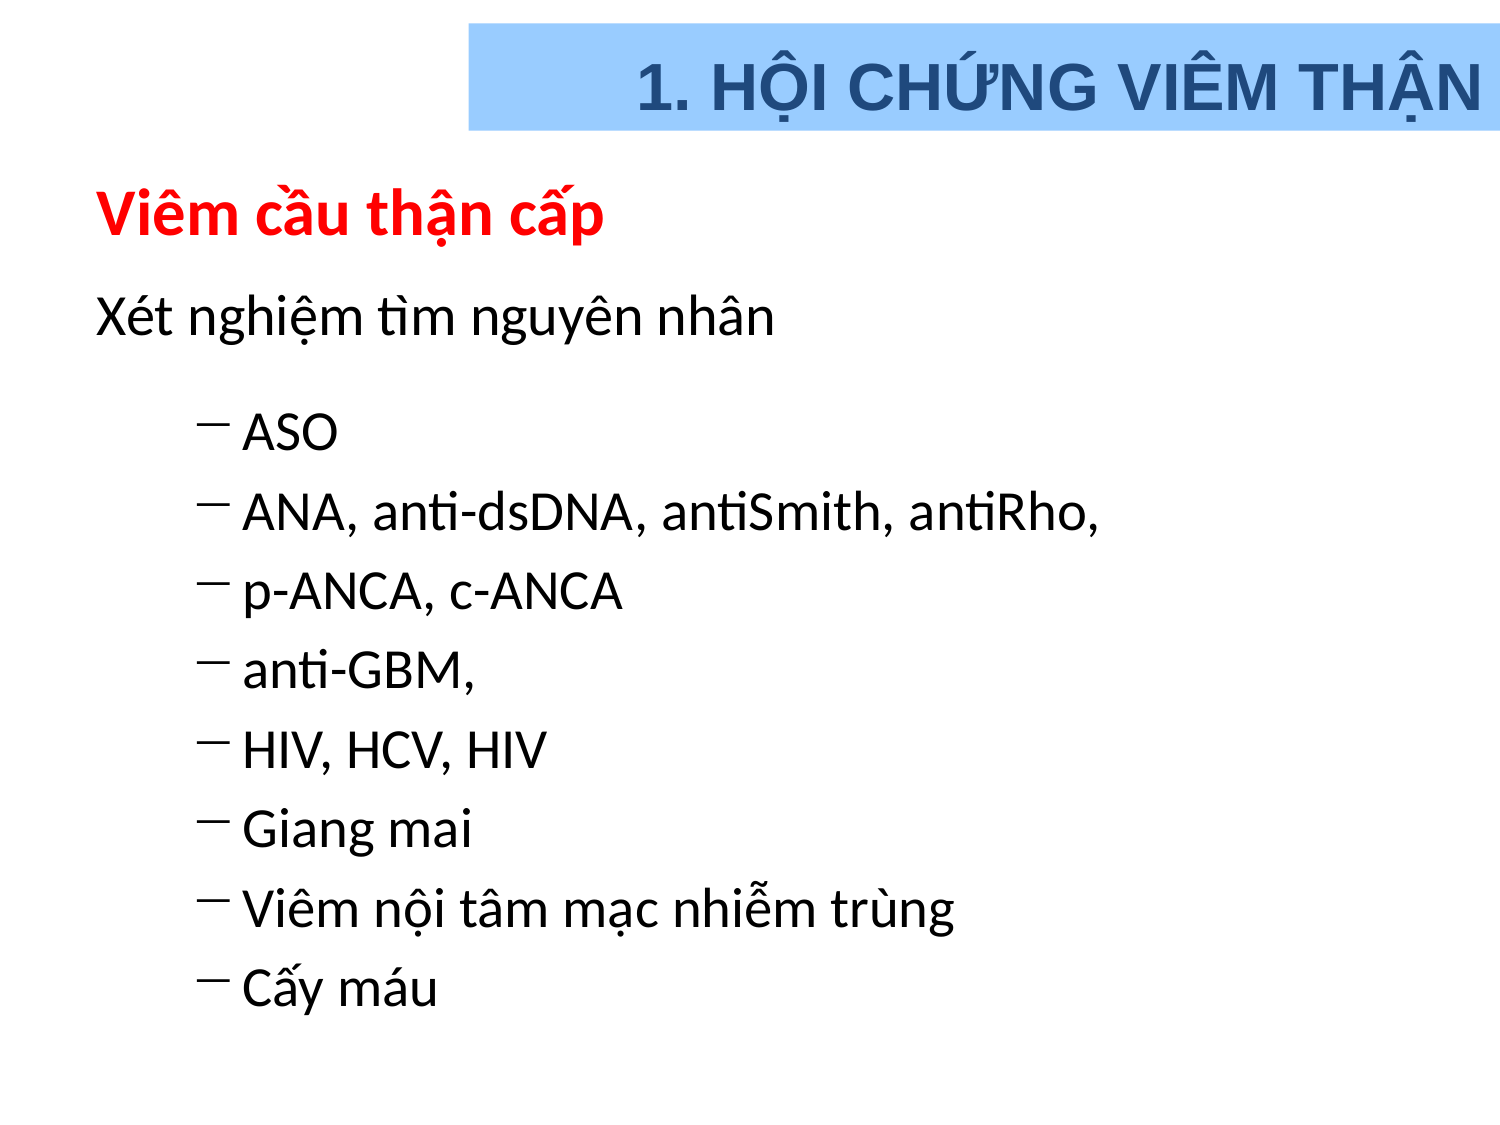

1. HỘI CHỨNG VIÊM THẬN
Viêm cầu thận cấp
Xét nghiệm tìm nguyên nhân
ASO
ANA, anti-dsDNA, antiSmith, antiRho,
p-ANCA, c-ANCA
anti-GBM,
HIV, HCV, HIV
Giang mai
Viêm nội tâm mạc nhiễm trùng
Cấy máu